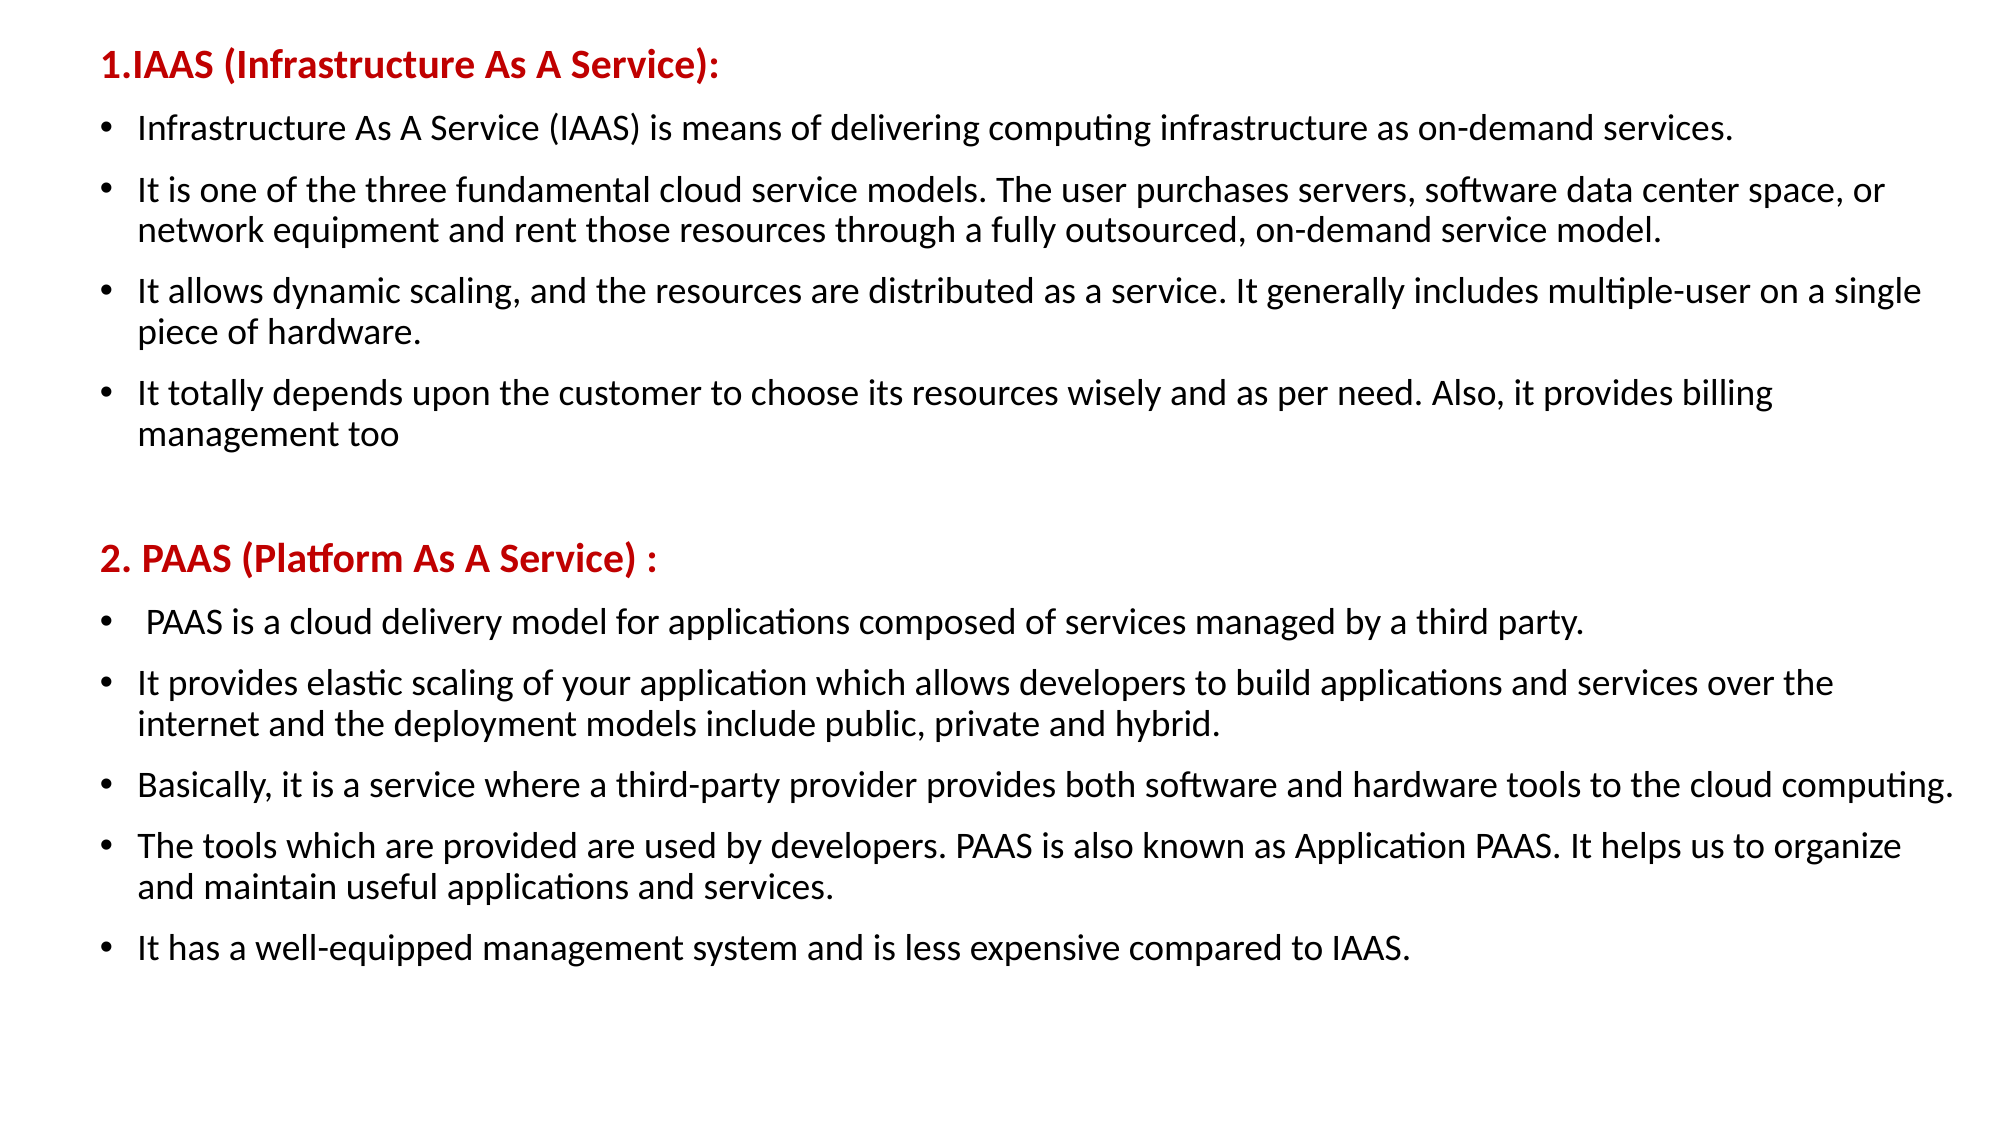

1.IAAS (Infrastructure As A Service):
Infrastructure As A Service (IAAS) is means of delivering computing infrastructure as on-demand services.
It is one of the three fundamental cloud service models. The user purchases servers, software data center space, or network equipment and rent those resources through a fully outsourced, on-demand service model.
It allows dynamic scaling, and the resources are distributed as a service. It generally includes multiple-user on a single piece of hardware.
It totally depends upon the customer to choose its resources wisely and as per need. Also, it provides billing management too

2. PAAS (Platform As A Service) :
 PAAS is a cloud delivery model for applications composed of services managed by a third party.
It provides elastic scaling of your application which allows developers to build applications and services over the internet and the deployment models include public, private and hybrid.
Basically, it is a service where a third-party provider provides both software and hardware tools to the cloud computing.
The tools which are provided are used by developers. PAAS is also known as Application PAAS. It helps us to organize and maintain useful applications and services.
It has a well-equipped management system and is less expensive compared to IAAS.